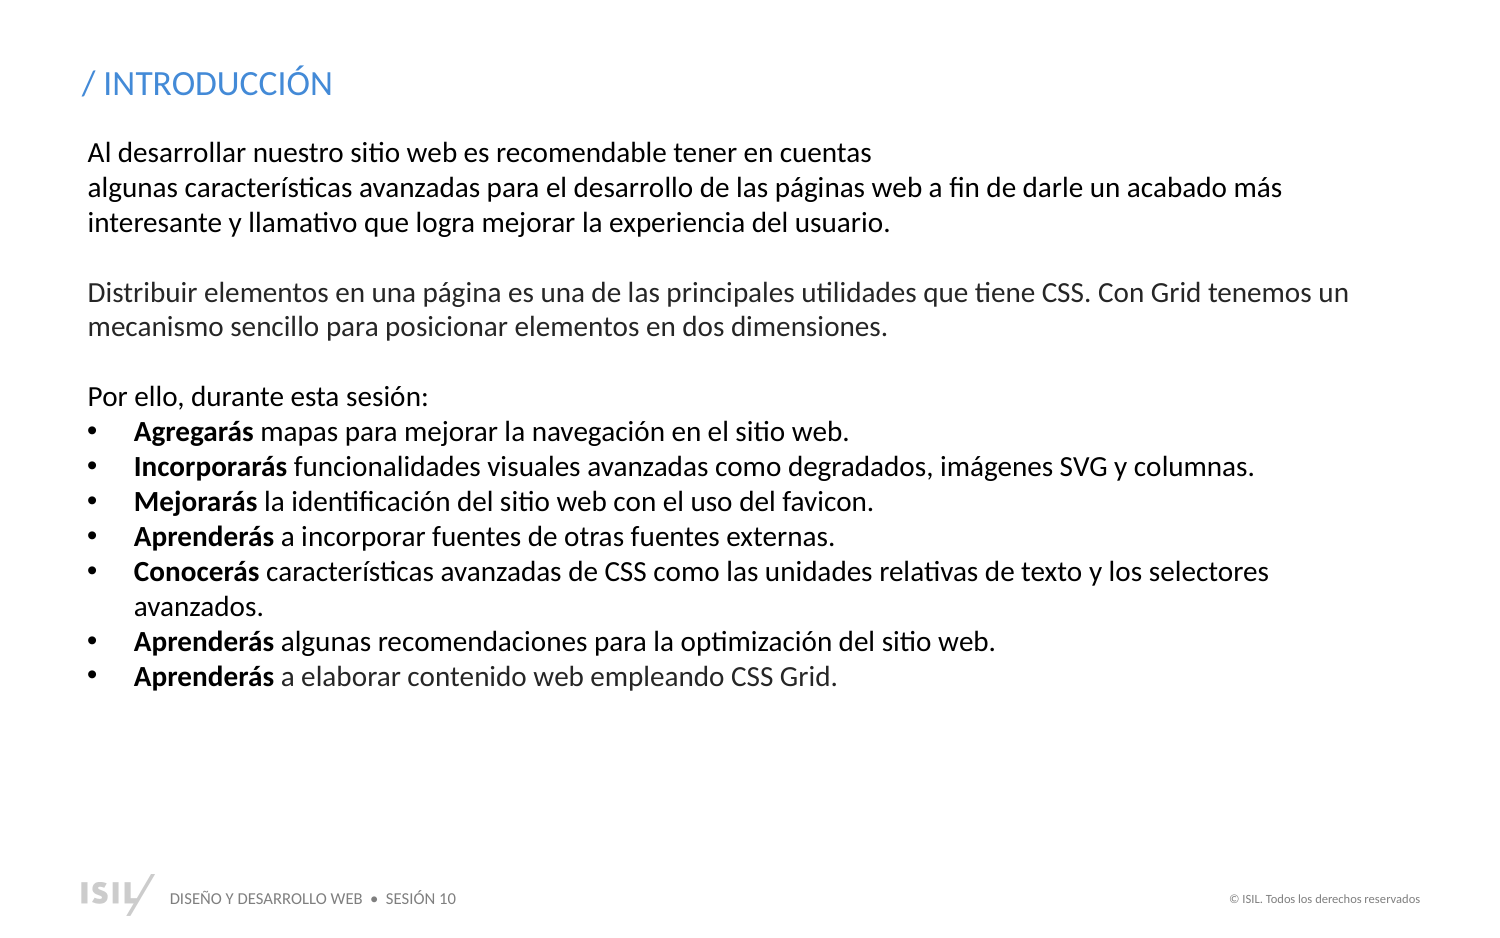

/ INTRODUCCIÓN
Al desarrollar nuestro sitio web es recomendable tener en cuentas
algunas características avanzadas para el desarrollo de las páginas web a fin de darle un acabado más interesante y llamativo que logra mejorar la experiencia del usuario.

Distribuir elementos en una página es una de las principales utilidades que tiene CSS. Con Grid tenemos un mecanismo sencillo para posicionar elementos en dos dimensiones.

Por ello, durante esta sesión:
Agregarás mapas para mejorar la navegación en el sitio web.
Incorporarás funcionalidades visuales avanzadas como degradados, imágenes SVG y columnas.
Mejorarás la identificación del sitio web con el uso del favicon.
Aprenderás a incorporar fuentes de otras fuentes externas.
Conocerás características avanzadas de CSS como las unidades relativas de texto y los selectores avanzados.
Aprenderás algunas recomendaciones para la optimización del sitio web.
Aprenderás a elaborar contenido web empleando CSS Grid.